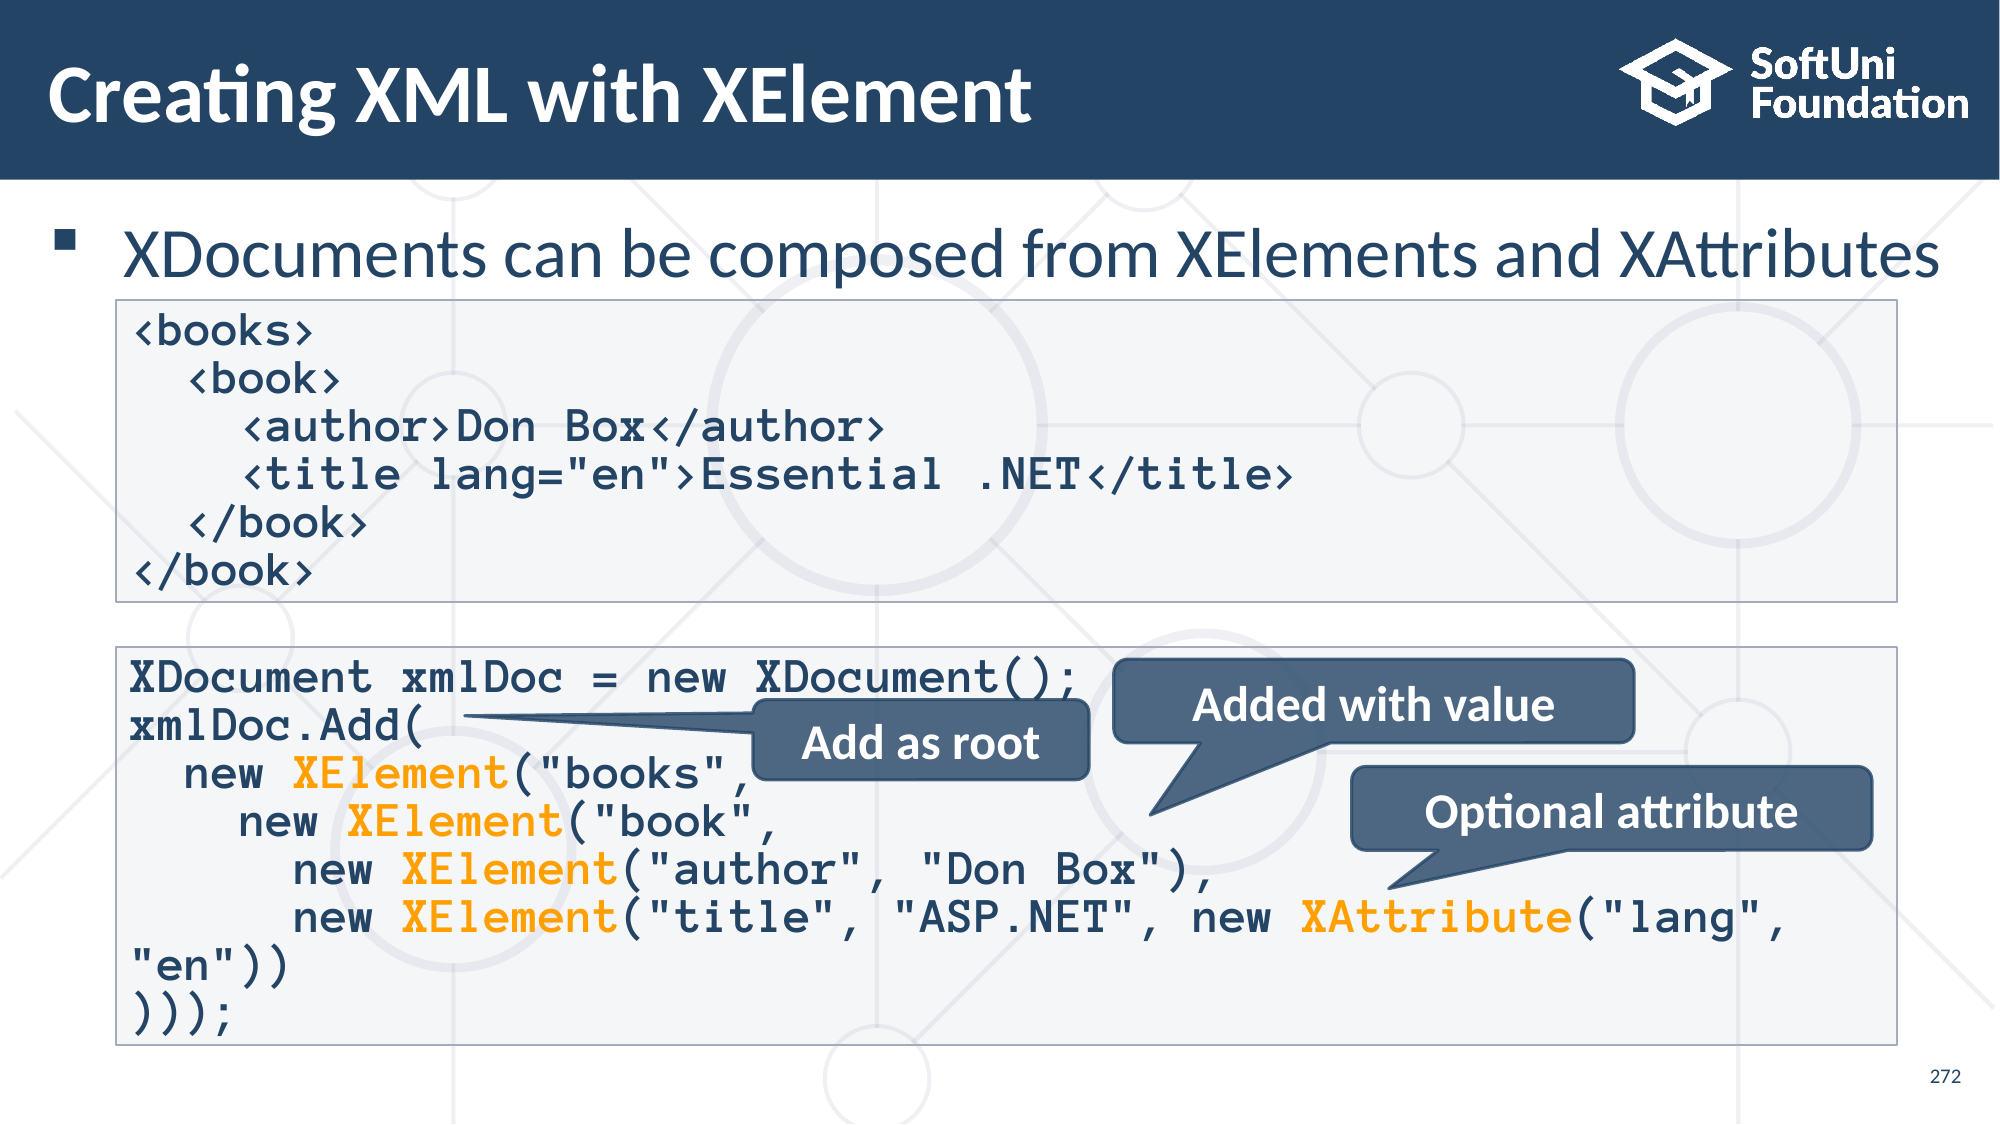

# Creating XML with XElement
XDocuments can be composed from XElements and XAttributes
<books>
  <book>
    <author>Don Box</author>
    <title lang="en">Essential .NET</title>
  </book>
</book>
XDocument xmlDoc = new XDocument();
xmlDoc.Add(
  new XElement("books",
    new XElement("book",
      new XElement("author", "Don Box"),
      new XElement("title", "ASP.NET", new XAttribute("lang", "en"))
)));
Added with value
Add as root
Optional attribute
272